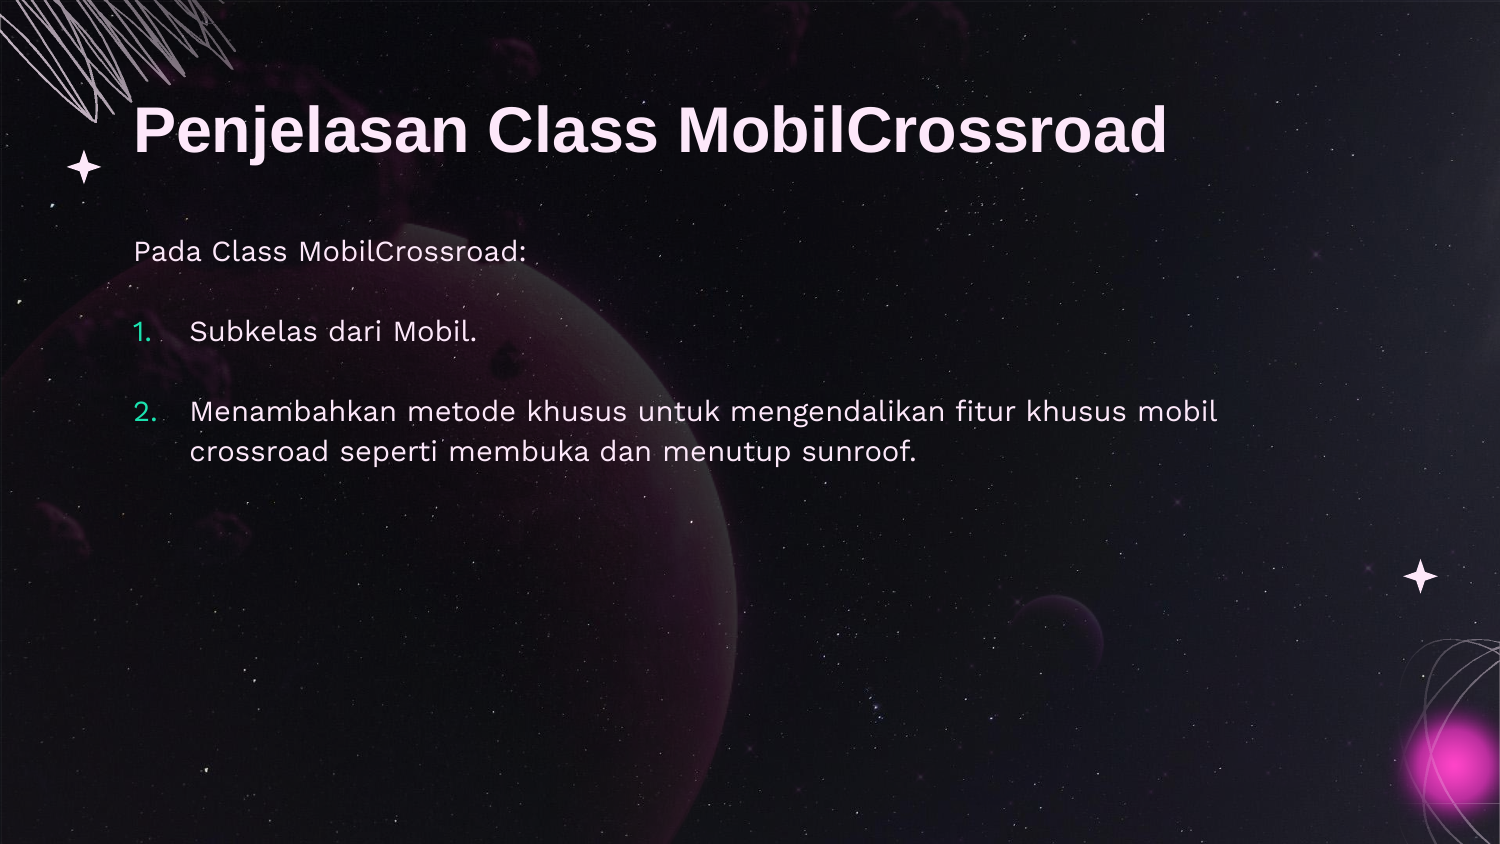

# Penjelasan Class MobilCrossroad
Pada Class MobilCrossroad:

Subkelas dari Mobil.

Menambahkan metode khusus untuk mengendalikan fitur khusus mobil crossroad seperti membuka dan menutup sunroof.